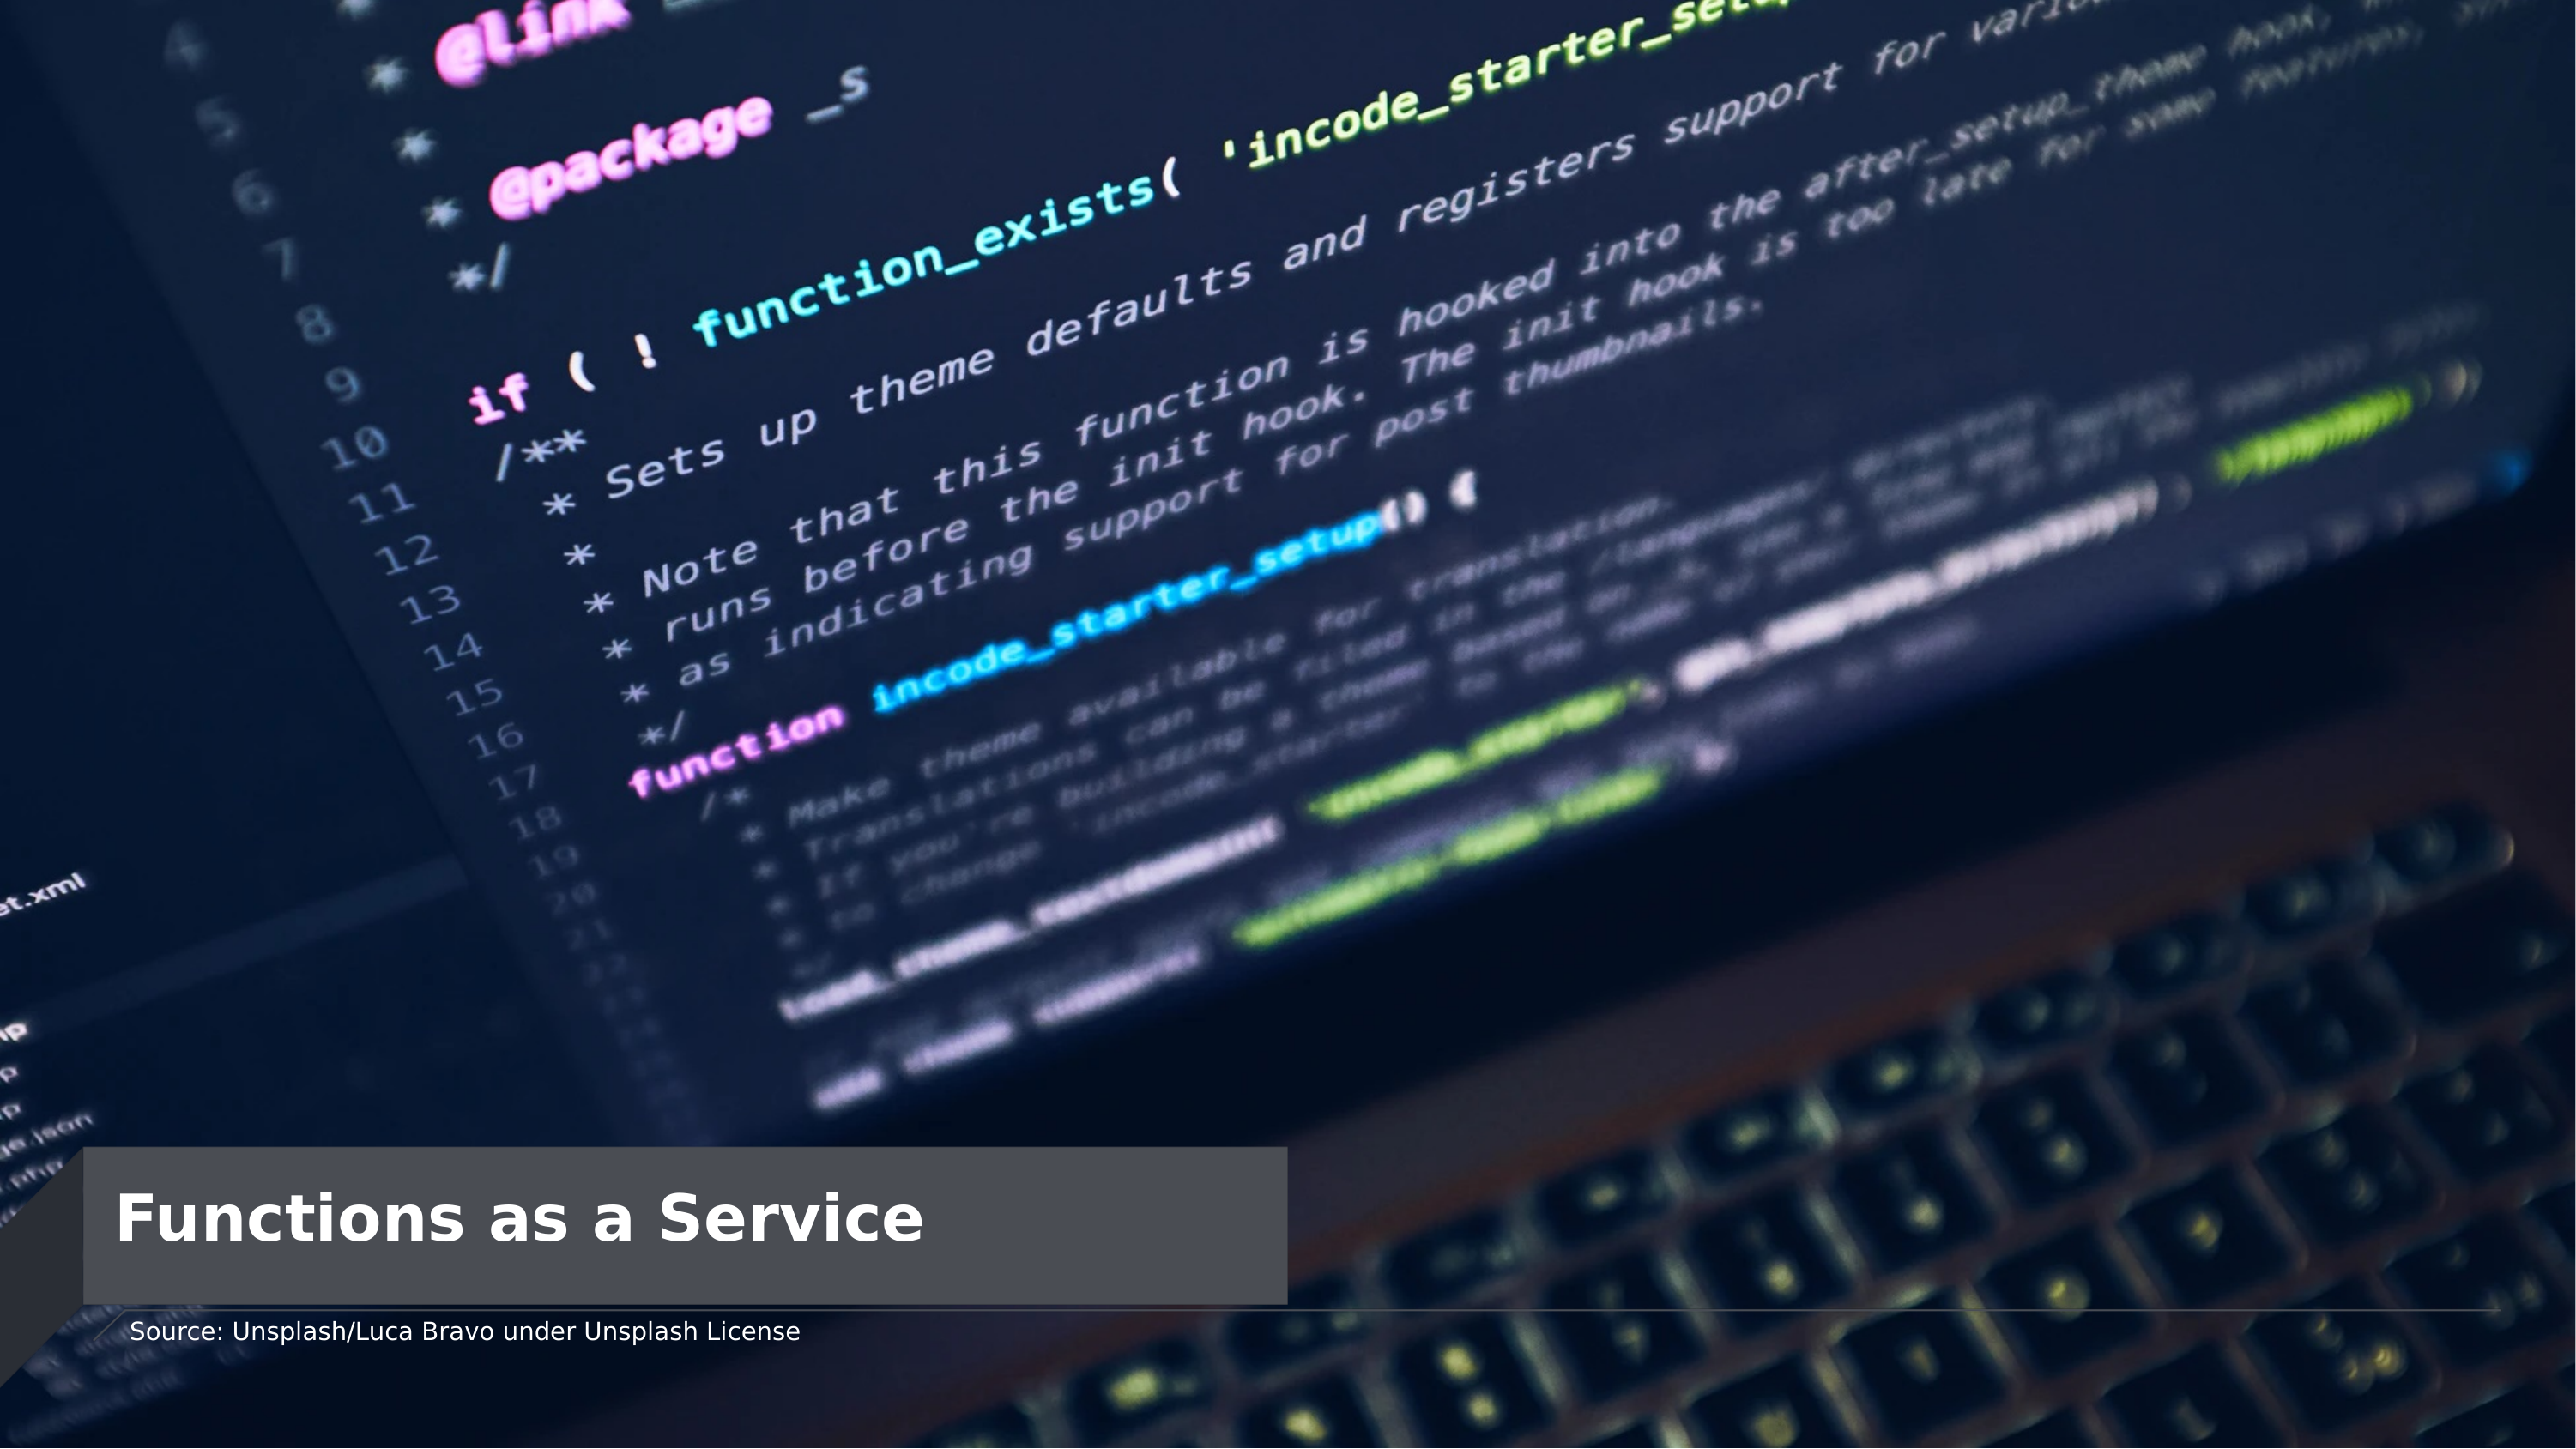

# Functions as a Service
Source: Unsplash/Luca Bravo under Unsplash License